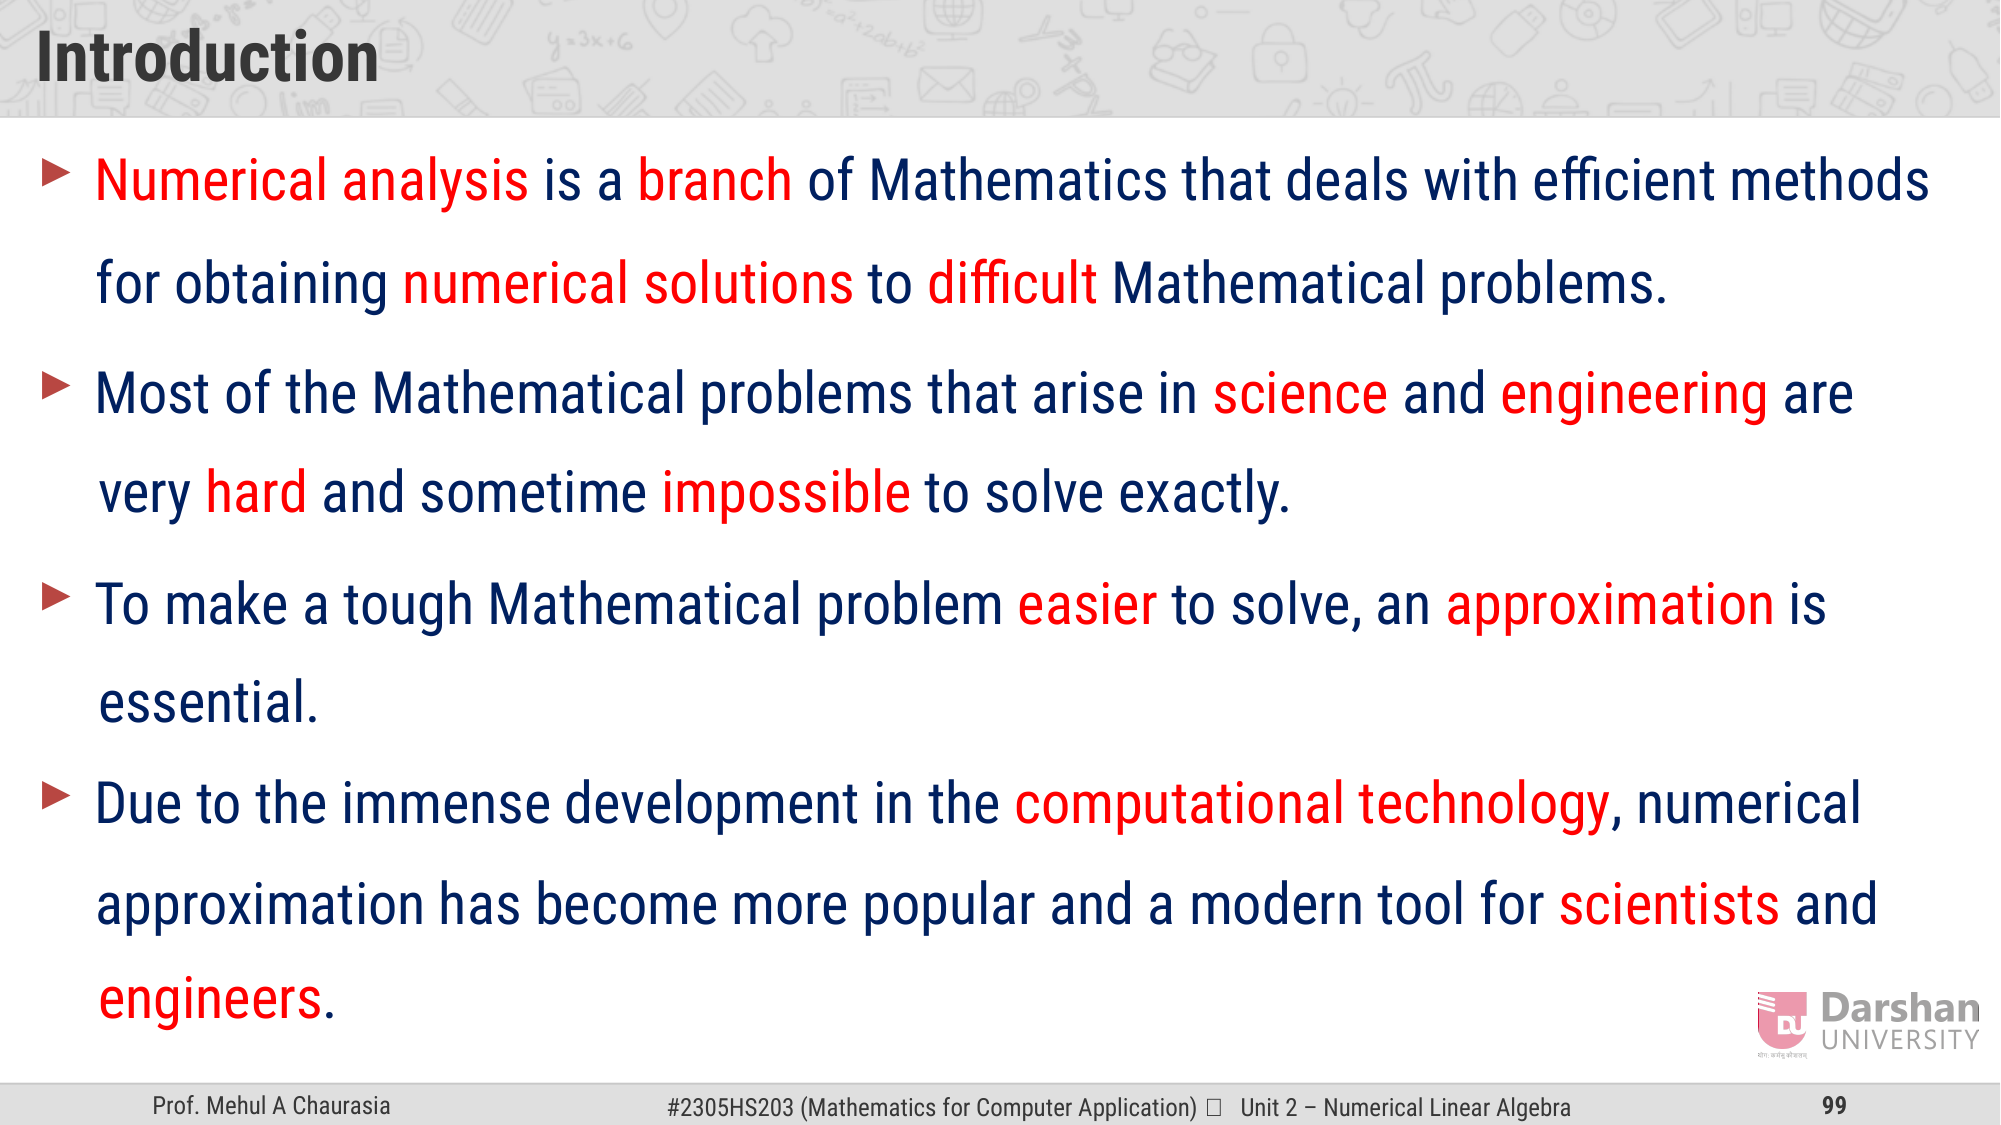

# Introduction
 Numerical analysis is a branch of Mathematics that deals with efficient methods
for obtaining numerical solutions to difficult Mathematical problems.
 Most of the Mathematical problems that arise in science and engineering are
very hard and sometime impossible to solve exactly.
 To make a tough Mathematical problem easier to solve, an approximation is
essential.
 Due to the immense development in the computational technology, numerical
approximation has become more popular and a modern tool for scientists and
engineers.